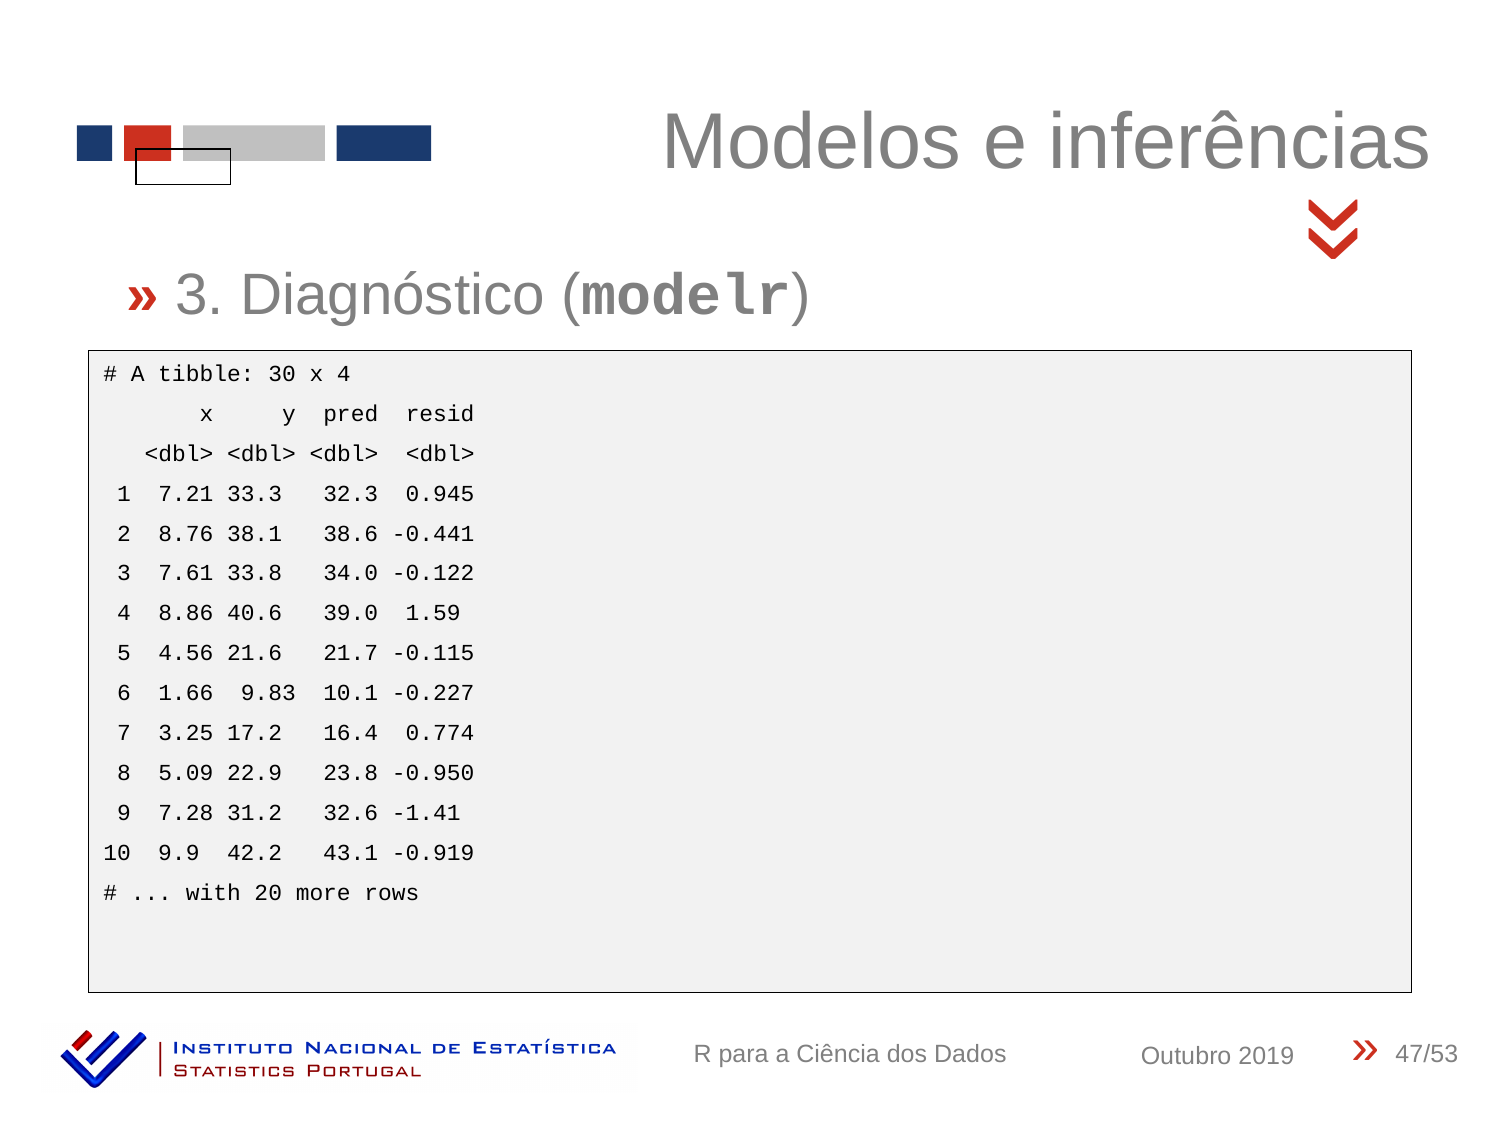

Modelos e inferências
«
» 3. Diagnóstico (modelr)
# A tibble: 30 x 4
       x     y  pred  resid
   <dbl> <dbl> <dbl>  <dbl>
 1  7.21 33.3   32.3  0.945
 2  8.76 38.1   38.6 -0.441
 3  7.61 33.8   34.0 -0.122
 4  8.86 40.6   39.0  1.59
 5  4.56 21.6   21.7 -0.115
 6  1.66  9.83  10.1 -0.227
 7  3.25 17.2   16.4  0.774
 8  5.09 22.9   23.8 -0.950
 9  7.28 31.2   32.6 -1.41
10  9.9  42.2   43.1 -0.919
# ... with 20 more rows

47